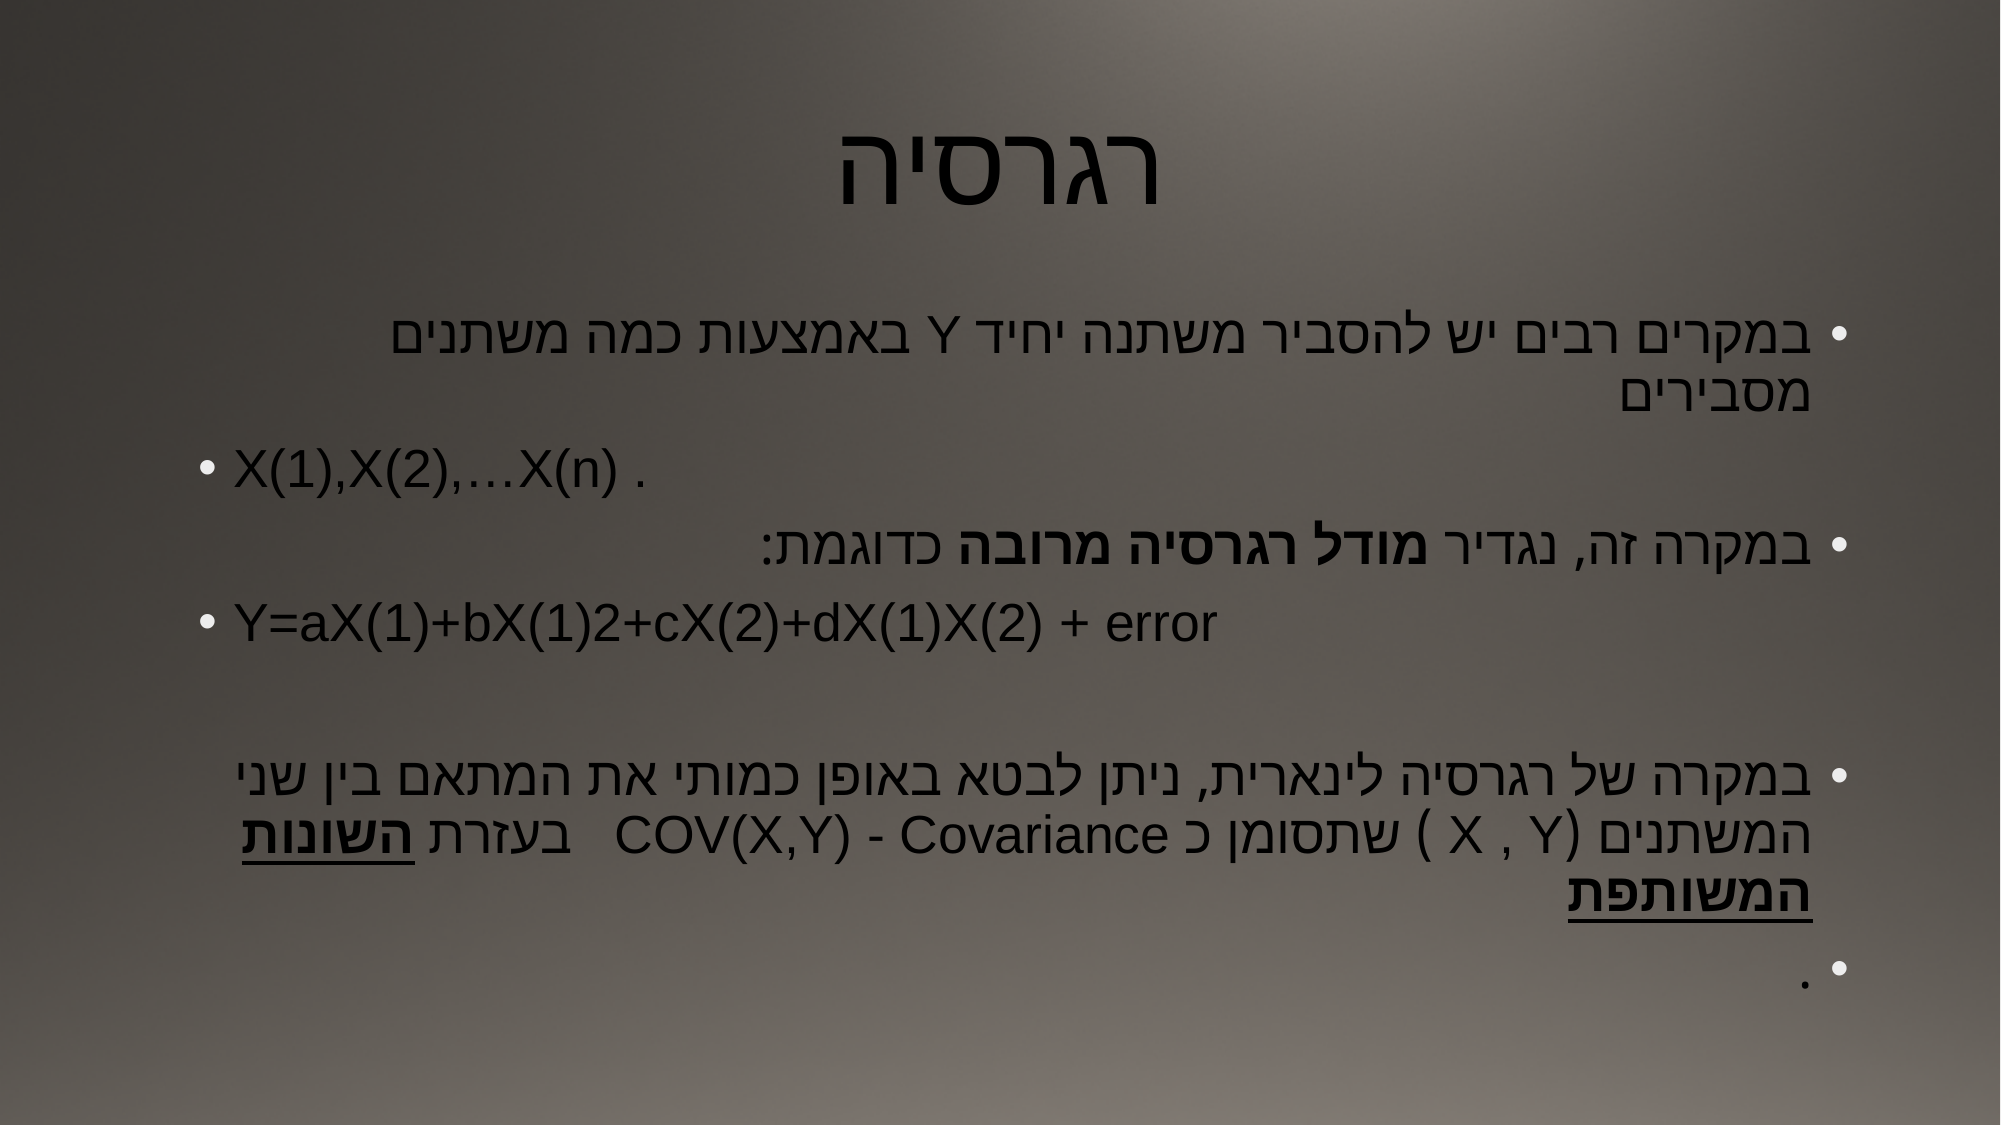

# רגרסיה
במקרים רבים יש להסביר משתנה יחיד Y באמצעות כמה משתנים מסבירים
X(1),X(2),…X(n) .
במקרה זה, נגדיר מודל רגרסיה מרובה כדוגמת:
Y=aX(1)+bX(1)2+cX(2)+dX(1)X(2) + error

במקרה של רגרסיה לינארית, ניתן לבטא באופן כמותי את המתאם בין שני המשתנים (X , Y ) שתסומן כ COV(X,Y) - Covariance   בעזרת השונות המשותפת
.